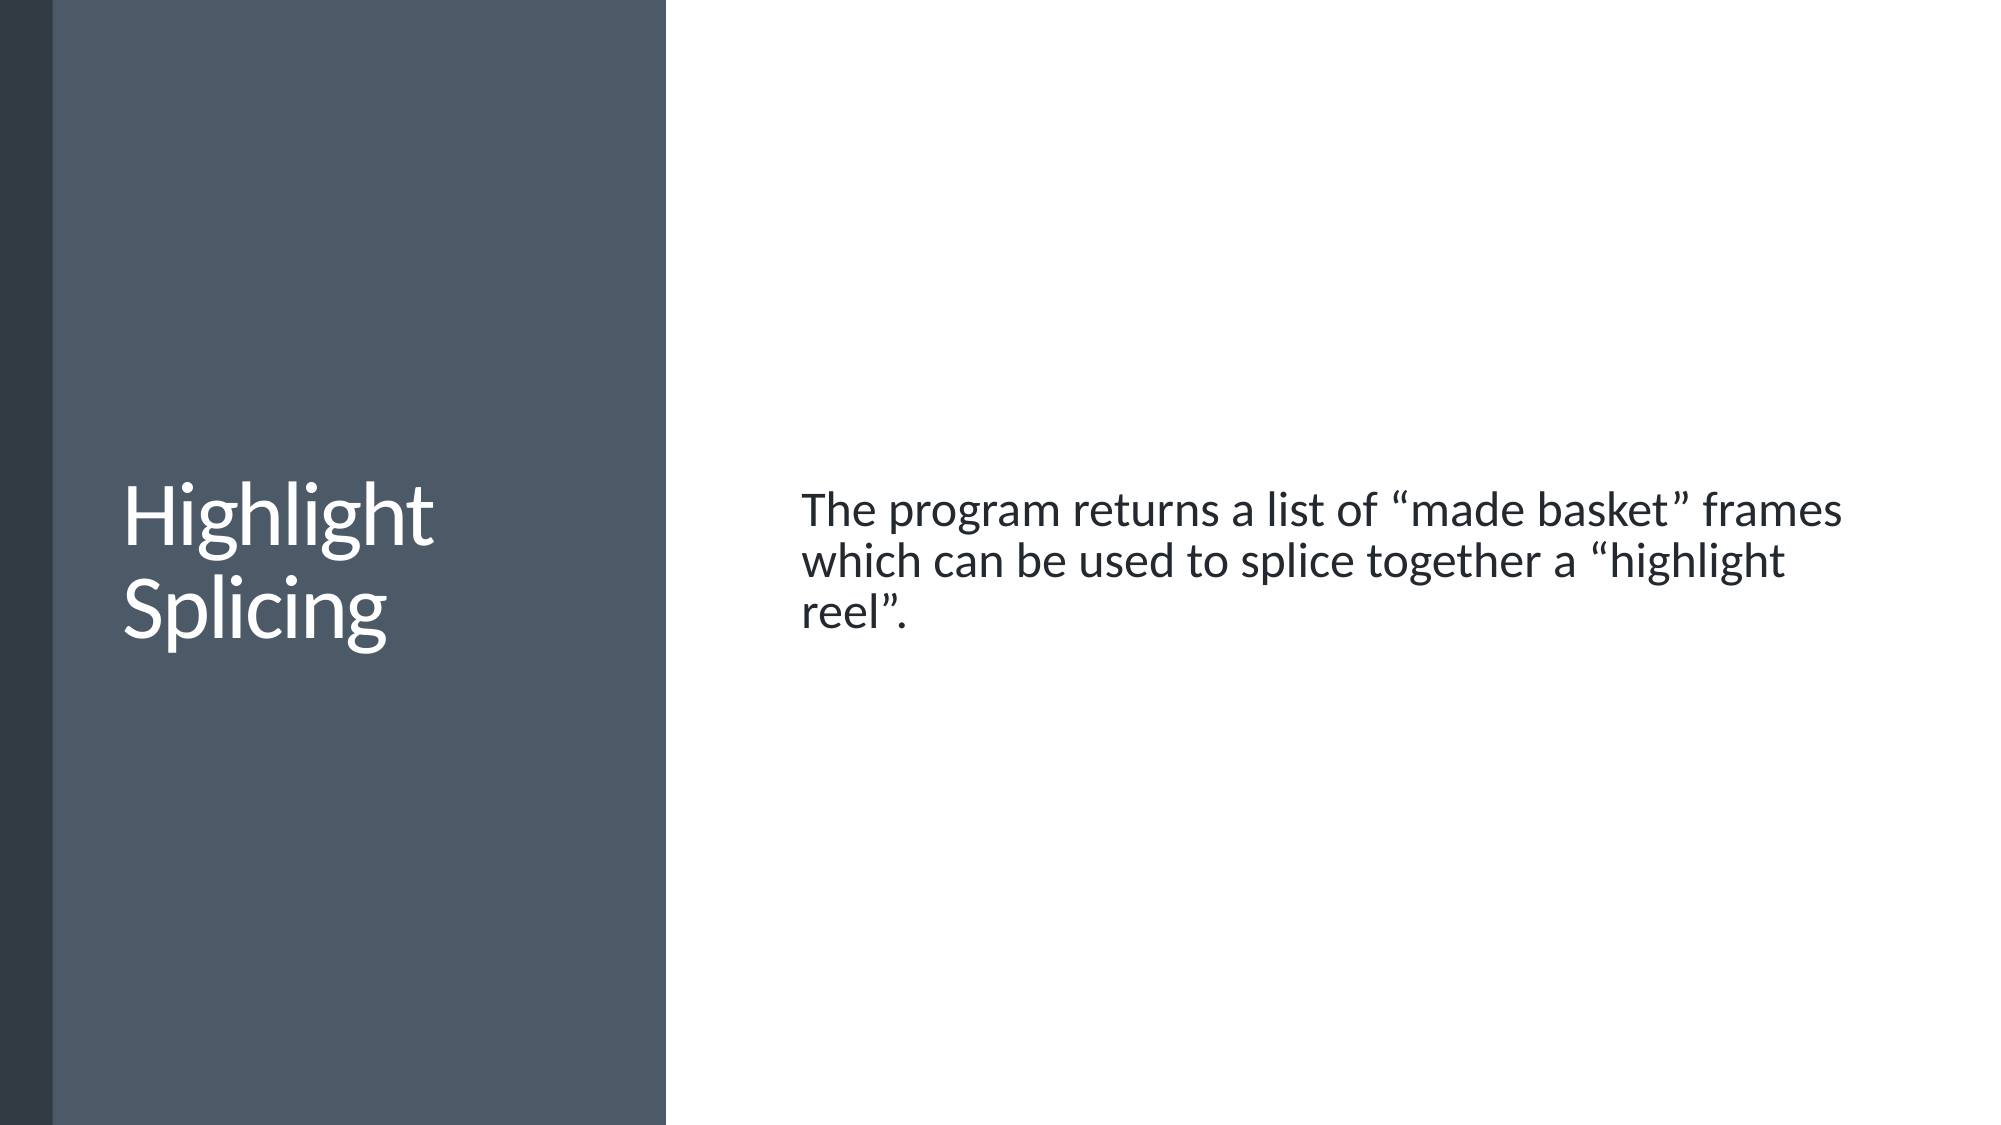

# Highlight Splicing
The program returns a list of “made basket” frames which can be used to splice together a “highlight reel”.